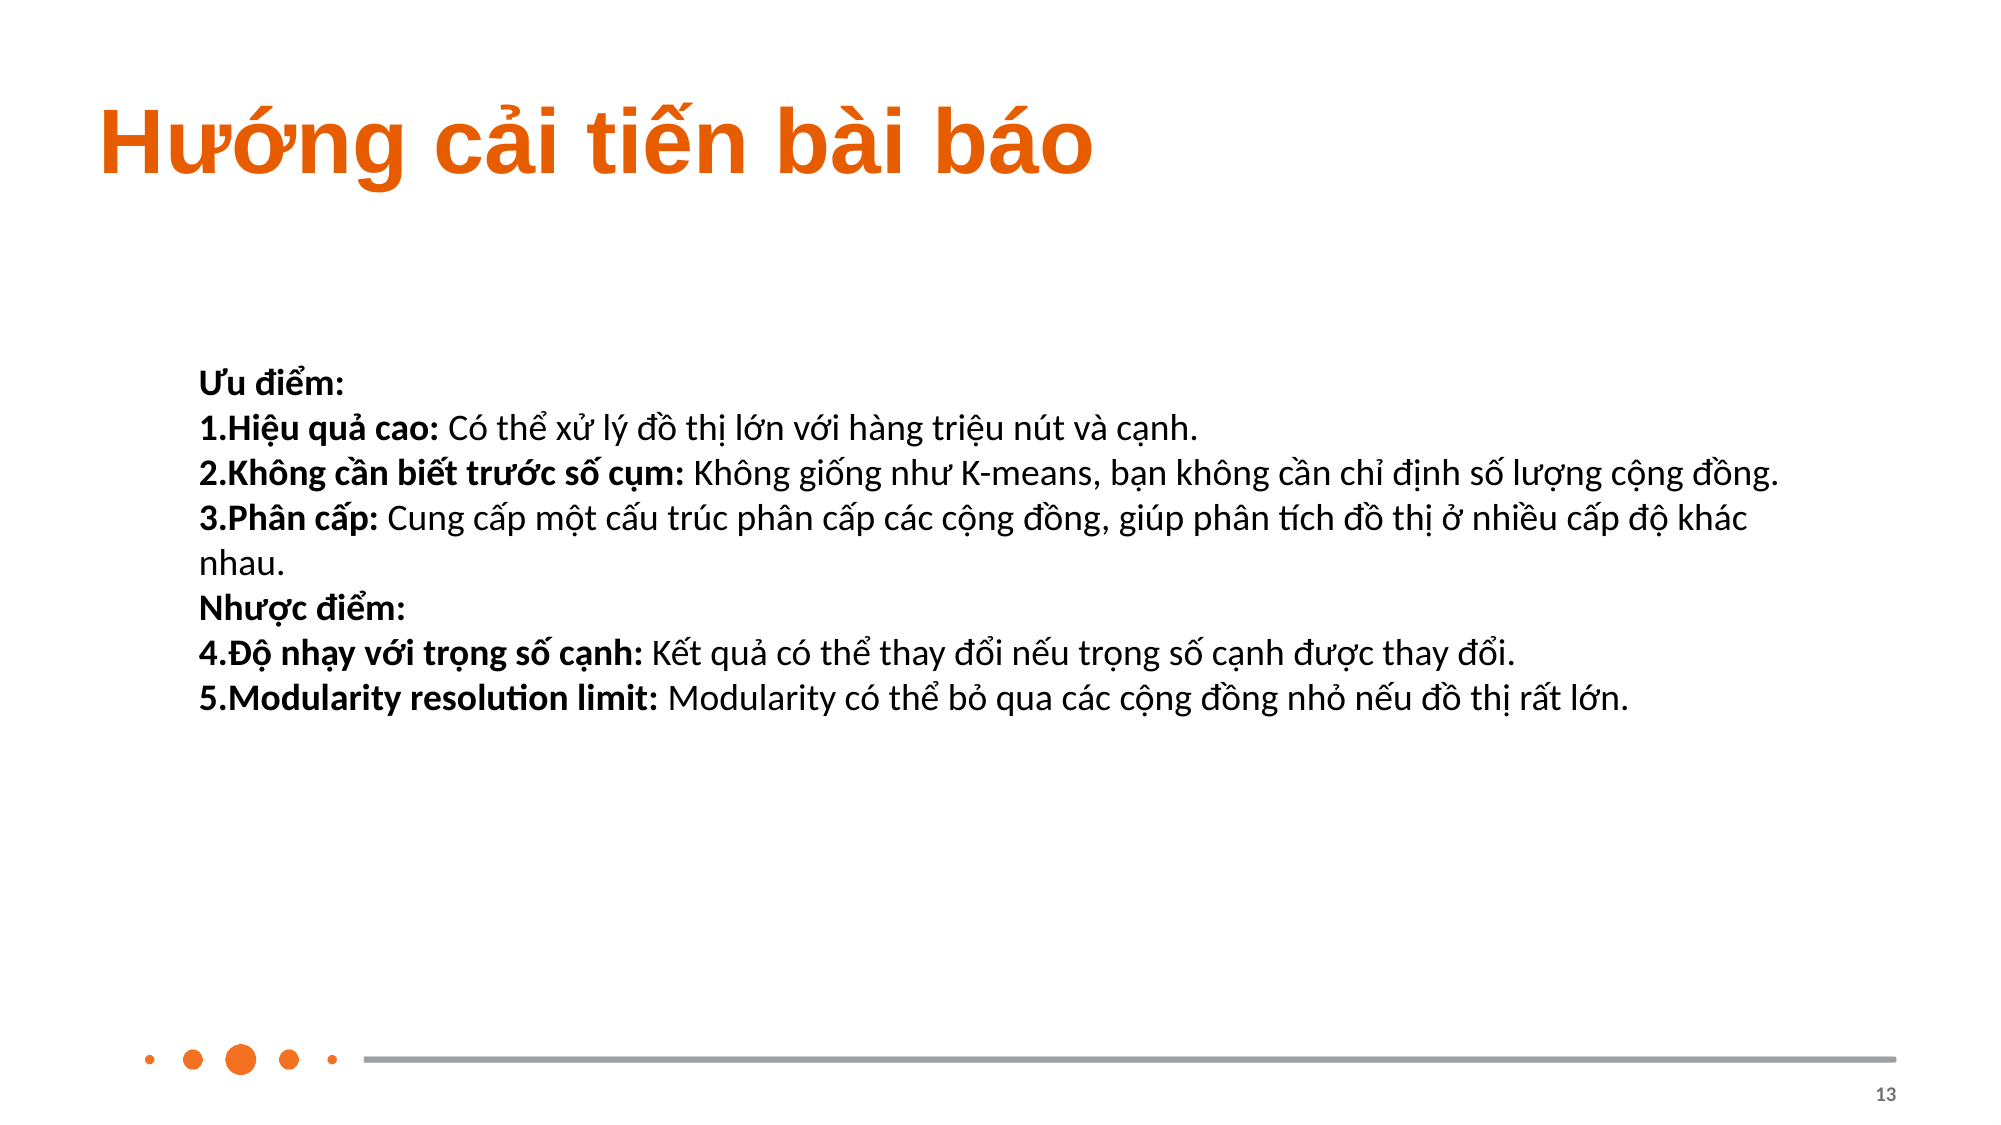

Hướng cải tiến bài báo
Ưu điểm:
Hiệu quả cao: Có thể xử lý đồ thị lớn với hàng triệu nút và cạnh.
Không cần biết trước số cụm: Không giống như K-means, bạn không cần chỉ định số lượng cộng đồng.
Phân cấp: Cung cấp một cấu trúc phân cấp các cộng đồng, giúp phân tích đồ thị ở nhiều cấp độ khác nhau.
Nhược điểm:
Độ nhạy với trọng số cạnh: Kết quả có thể thay đổi nếu trọng số cạnh được thay đổi.
Modularity resolution limit: Modularity có thể bỏ qua các cộng đồng nhỏ nếu đồ thị rất lớn.